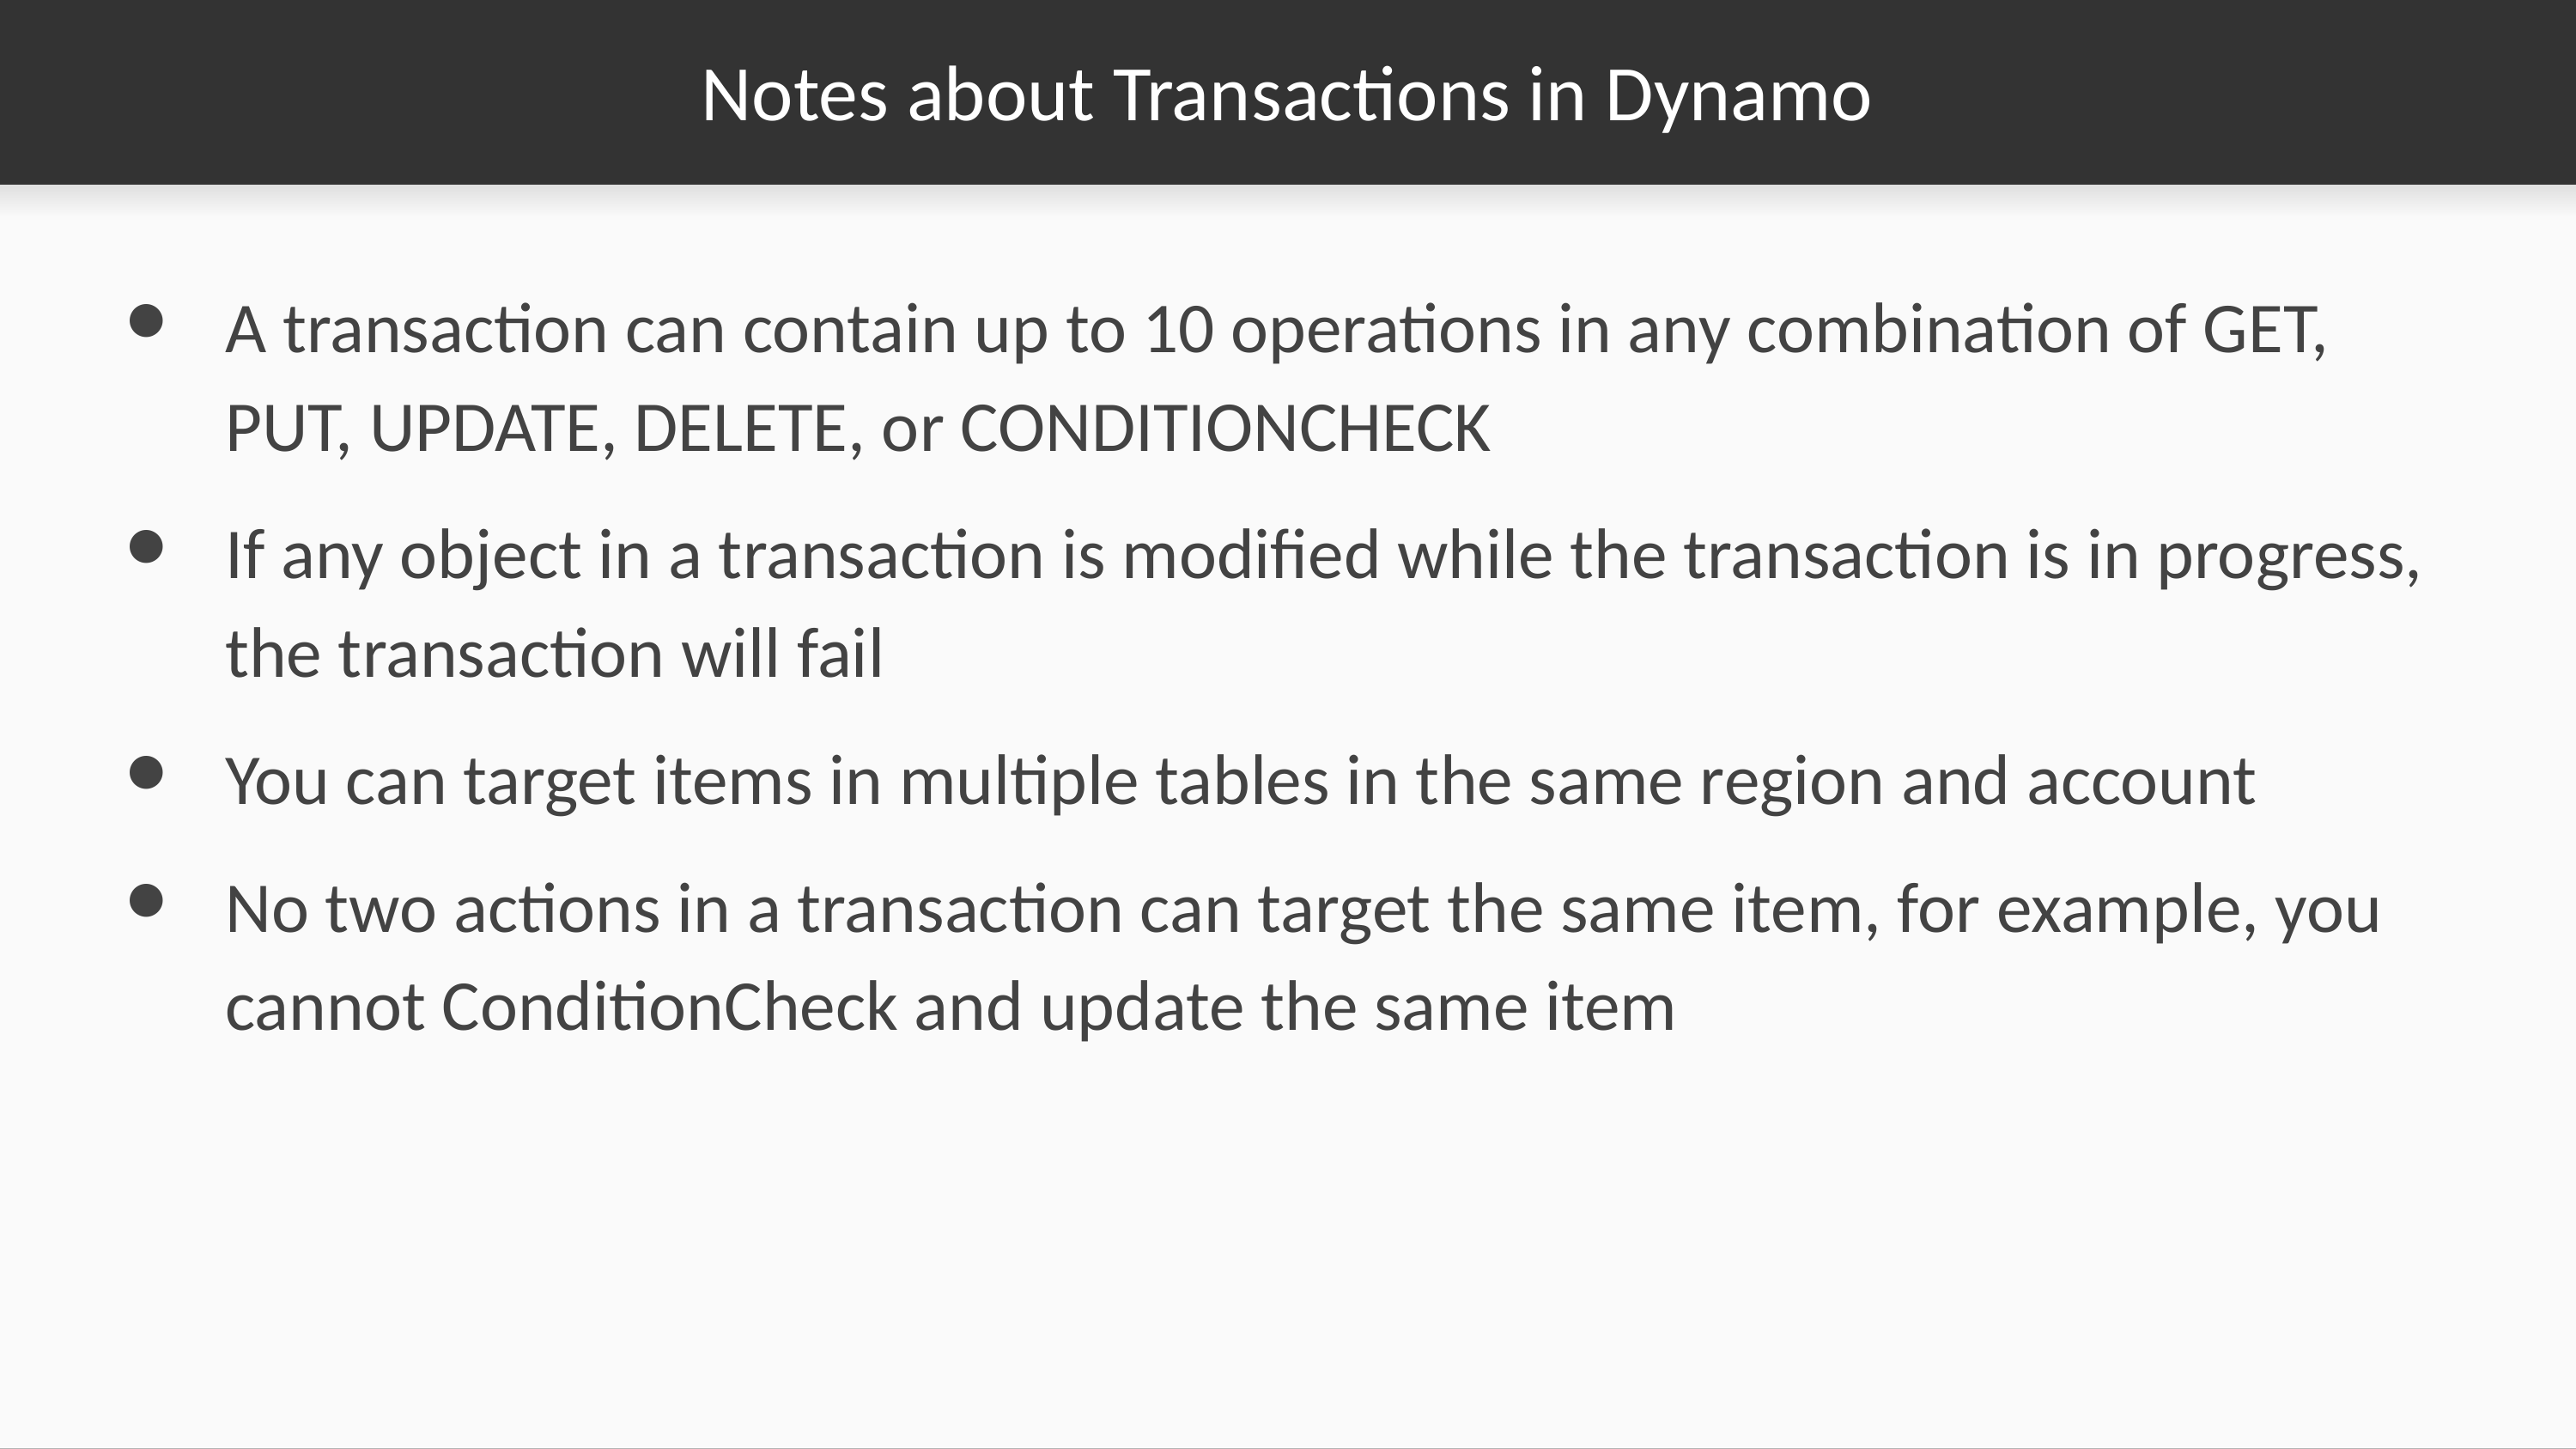

# Notes about Transactions in Dynamo
A transaction can contain up to 10 operations in any combination of GET, PUT, UPDATE, DELETE, or CONDITIONCHECK
If any object in a transaction is modified while the transaction is in progress, the transaction will fail
You can target items in multiple tables in the same region and account
No two actions in a transaction can target the same item, for example, you cannot ConditionCheck and update the same item